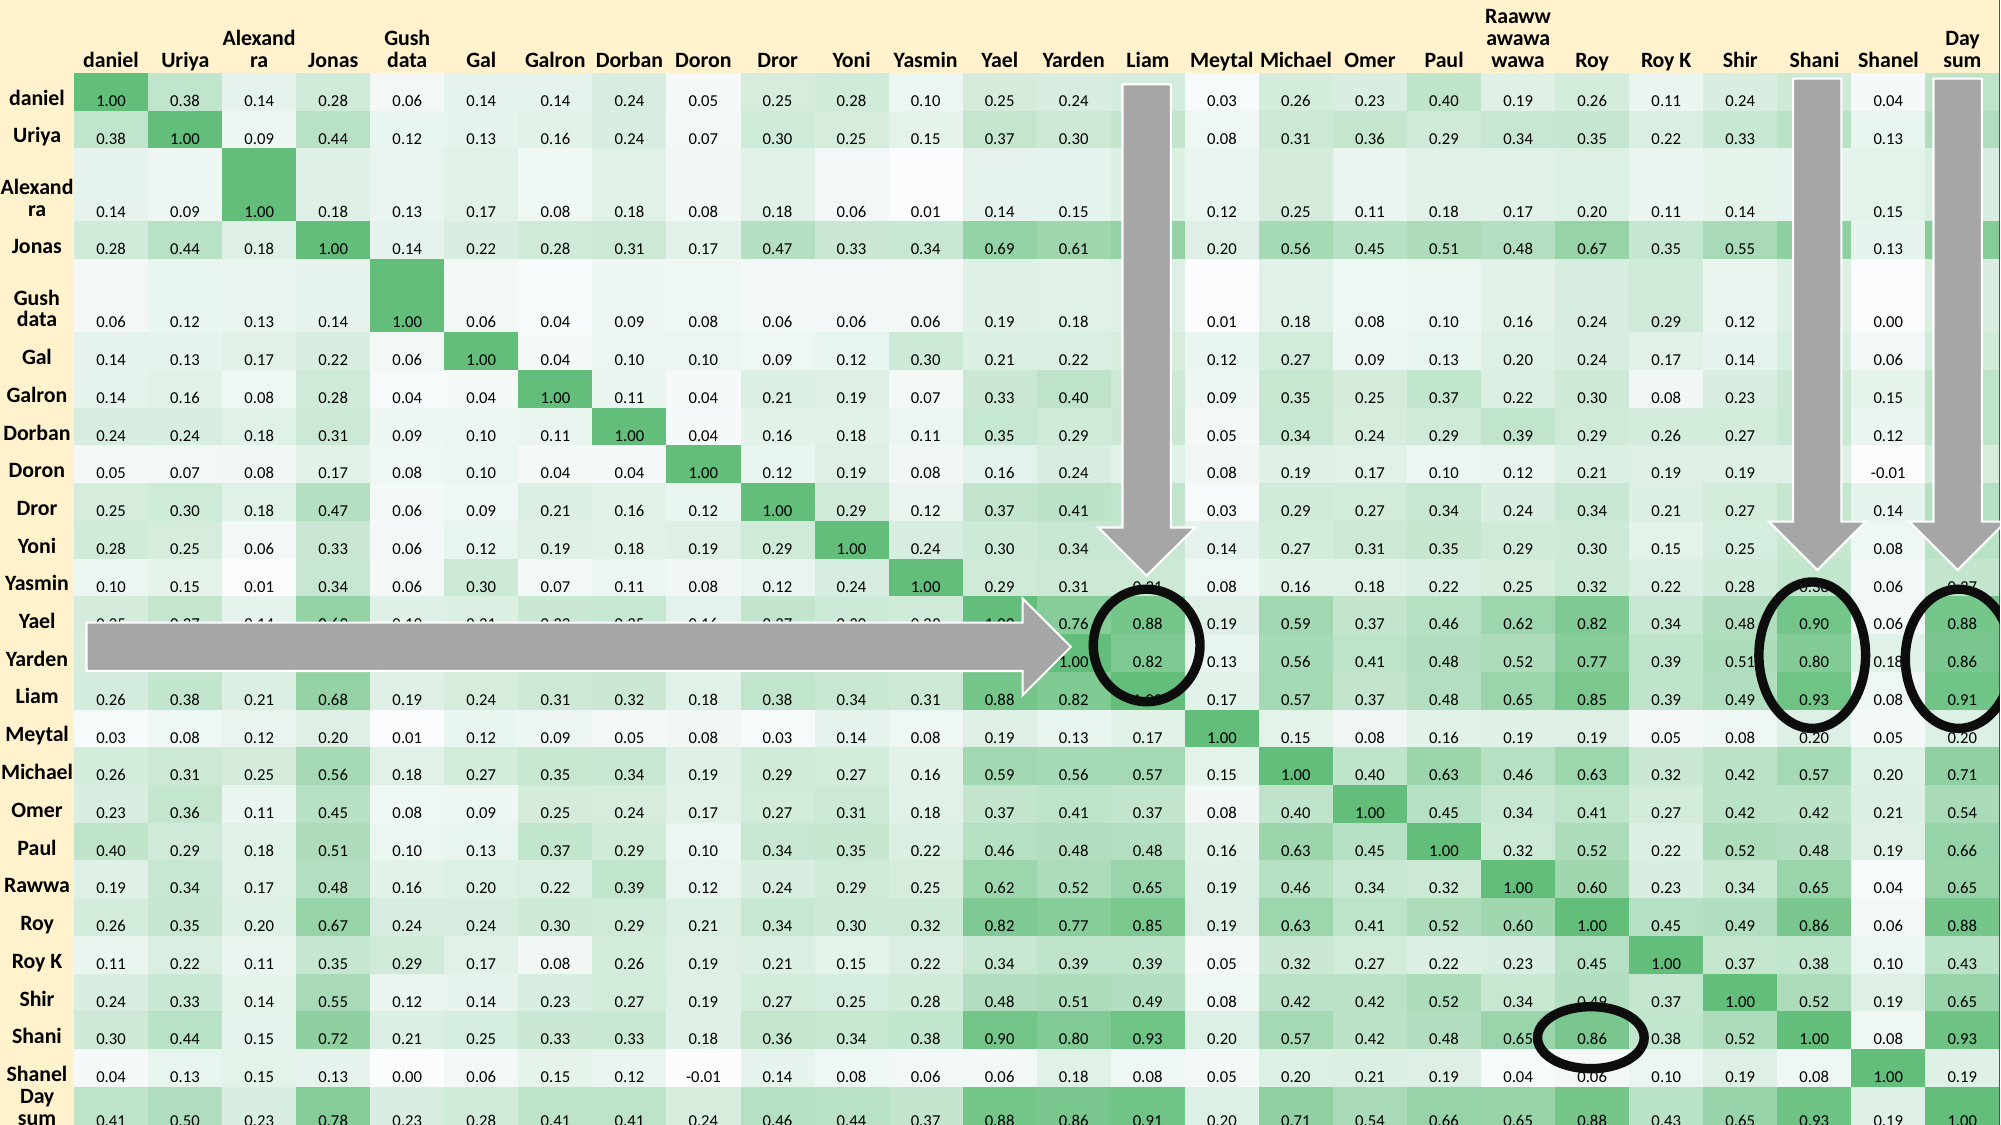

|  | daniel | Uriya | Alexandra | Jonas | Gush data | Gal | Galron | Dorban | Doron | Dror | Yoni | Yasmin | Yael | Yarden | Liam | Meytal | Michael | Omer | Paul | Raawwawawawawa | Roy | Roy K | Shir | Shani | Shanel | Day sum |
| --- | --- | --- | --- | --- | --- | --- | --- | --- | --- | --- | --- | --- | --- | --- | --- | --- | --- | --- | --- | --- | --- | --- | --- | --- | --- | --- |
| daniel | 1.00 | 0.38 | 0.14 | 0.28 | 0.06 | 0.14 | 0.14 | 0.24 | 0.05 | 0.25 | 0.28 | 0.10 | 0.25 | 0.24 | 0.26 | 0.03 | 0.26 | 0.23 | 0.40 | 0.19 | 0.26 | 0.11 | 0.24 | 0.30 | 0.04 | 0.41 |
| Uriya | 0.38 | 1.00 | 0.09 | 0.44 | 0.12 | 0.13 | 0.16 | 0.24 | 0.07 | 0.30 | 0.25 | 0.15 | 0.37 | 0.30 | 0.38 | 0.08 | 0.31 | 0.36 | 0.29 | 0.34 | 0.35 | 0.22 | 0.33 | 0.44 | 0.13 | 0.50 |
| Alexandra | 0.14 | 0.09 | 1.00 | 0.18 | 0.13 | 0.17 | 0.08 | 0.18 | 0.08 | 0.18 | 0.06 | 0.01 | 0.14 | 0.15 | 0.21 | 0.12 | 0.25 | 0.11 | 0.18 | 0.17 | 0.20 | 0.11 | 0.14 | 0.15 | 0.15 | 0.23 |
| Jonas | 0.28 | 0.44 | 0.18 | 1.00 | 0.14 | 0.22 | 0.28 | 0.31 | 0.17 | 0.47 | 0.33 | 0.34 | 0.69 | 0.61 | 0.68 | 0.20 | 0.56 | 0.45 | 0.51 | 0.48 | 0.67 | 0.35 | 0.55 | 0.72 | 0.13 | 0.78 |
| Gush data | 0.06 | 0.12 | 0.13 | 0.14 | 1.00 | 0.06 | 0.04 | 0.09 | 0.08 | 0.06 | 0.06 | 0.06 | 0.19 | 0.18 | 0.19 | 0.01 | 0.18 | 0.08 | 0.10 | 0.16 | 0.24 | 0.29 | 0.12 | 0.21 | 0.00 | 0.23 |
| Gal | 0.14 | 0.13 | 0.17 | 0.22 | 0.06 | 1.00 | 0.04 | 0.10 | 0.10 | 0.09 | 0.12 | 0.30 | 0.21 | 0.22 | 0.24 | 0.12 | 0.27 | 0.09 | 0.13 | 0.20 | 0.24 | 0.17 | 0.14 | 0.25 | 0.06 | 0.28 |
| Galron | 0.14 | 0.16 | 0.08 | 0.28 | 0.04 | 0.04 | 1.00 | 0.11 | 0.04 | 0.21 | 0.19 | 0.07 | 0.33 | 0.40 | 0.31 | 0.09 | 0.35 | 0.25 | 0.37 | 0.22 | 0.30 | 0.08 | 0.23 | 0.33 | 0.15 | 0.41 |
| Dorban | 0.24 | 0.24 | 0.18 | 0.31 | 0.09 | 0.10 | 0.11 | 1.00 | 0.04 | 0.16 | 0.18 | 0.11 | 0.35 | 0.29 | 0.32 | 0.05 | 0.34 | 0.24 | 0.29 | 0.39 | 0.29 | 0.26 | 0.27 | 0.33 | 0.12 | 0.41 |
| Doron | 0.05 | 0.07 | 0.08 | 0.17 | 0.08 | 0.10 | 0.04 | 0.04 | 1.00 | 0.12 | 0.19 | 0.08 | 0.16 | 0.24 | 0.18 | 0.08 | 0.19 | 0.17 | 0.10 | 0.12 | 0.21 | 0.19 | 0.19 | 0.18 | -0.01 | 0.24 |
| Dror | 0.25 | 0.30 | 0.18 | 0.47 | 0.06 | 0.09 | 0.21 | 0.16 | 0.12 | 1.00 | 0.29 | 0.12 | 0.37 | 0.41 | 0.38 | 0.03 | 0.29 | 0.27 | 0.34 | 0.24 | 0.34 | 0.21 | 0.27 | 0.36 | 0.14 | 0.46 |
| Yoni | 0.28 | 0.25 | 0.06 | 0.33 | 0.06 | 0.12 | 0.19 | 0.18 | 0.19 | 0.29 | 1.00 | 0.24 | 0.30 | 0.34 | 0.34 | 0.14 | 0.27 | 0.31 | 0.35 | 0.29 | 0.30 | 0.15 | 0.25 | 0.34 | 0.08 | 0.44 |
| Yasmin | 0.10 | 0.15 | 0.01 | 0.34 | 0.06 | 0.30 | 0.07 | 0.11 | 0.08 | 0.12 | 0.24 | 1.00 | 0.29 | 0.31 | 0.31 | 0.08 | 0.16 | 0.18 | 0.22 | 0.25 | 0.32 | 0.22 | 0.28 | 0.38 | 0.06 | 0.37 |
| Yael | 0.25 | 0.37 | 0.14 | 0.69 | 0.19 | 0.21 | 0.33 | 0.35 | 0.16 | 0.37 | 0.30 | 0.29 | 1.00 | 0.76 | 0.88 | 0.19 | 0.59 | 0.37 | 0.46 | 0.62 | 0.82 | 0.34 | 0.48 | 0.90 | 0.06 | 0.88 |
| Yarden | 0.24 | 0.30 | 0.15 | 0.61 | 0.18 | 0.22 | 0.40 | 0.29 | 0.24 | 0.41 | 0.34 | 0.31 | 0.76 | 1.00 | 0.82 | 0.13 | 0.56 | 0.41 | 0.48 | 0.52 | 0.77 | 0.39 | 0.51 | 0.80 | 0.18 | 0.86 |
| Liam | 0.26 | 0.38 | 0.21 | 0.68 | 0.19 | 0.24 | 0.31 | 0.32 | 0.18 | 0.38 | 0.34 | 0.31 | 0.88 | 0.82 | 1.00 | 0.17 | 0.57 | 0.37 | 0.48 | 0.65 | 0.85 | 0.39 | 0.49 | 0.93 | 0.08 | 0.91 |
| Meytal | 0.03 | 0.08 | 0.12 | 0.20 | 0.01 | 0.12 | 0.09 | 0.05 | 0.08 | 0.03 | 0.14 | 0.08 | 0.19 | 0.13 | 0.17 | 1.00 | 0.15 | 0.08 | 0.16 | 0.19 | 0.19 | 0.05 | 0.08 | 0.20 | 0.05 | 0.20 |
| Michael | 0.26 | 0.31 | 0.25 | 0.56 | 0.18 | 0.27 | 0.35 | 0.34 | 0.19 | 0.29 | 0.27 | 0.16 | 0.59 | 0.56 | 0.57 | 0.15 | 1.00 | 0.40 | 0.63 | 0.46 | 0.63 | 0.32 | 0.42 | 0.57 | 0.20 | 0.71 |
| Omer | 0.23 | 0.36 | 0.11 | 0.45 | 0.08 | 0.09 | 0.25 | 0.24 | 0.17 | 0.27 | 0.31 | 0.18 | 0.37 | 0.41 | 0.37 | 0.08 | 0.40 | 1.00 | 0.45 | 0.34 | 0.41 | 0.27 | 0.42 | 0.42 | 0.21 | 0.54 |
| Paul | 0.40 | 0.29 | 0.18 | 0.51 | 0.10 | 0.13 | 0.37 | 0.29 | 0.10 | 0.34 | 0.35 | 0.22 | 0.46 | 0.48 | 0.48 | 0.16 | 0.63 | 0.45 | 1.00 | 0.32 | 0.52 | 0.22 | 0.52 | 0.48 | 0.19 | 0.66 |
| Rawwa | 0.19 | 0.34 | 0.17 | 0.48 | 0.16 | 0.20 | 0.22 | 0.39 | 0.12 | 0.24 | 0.29 | 0.25 | 0.62 | 0.52 | 0.65 | 0.19 | 0.46 | 0.34 | 0.32 | 1.00 | 0.60 | 0.23 | 0.34 | 0.65 | 0.04 | 0.65 |
| Roy | 0.26 | 0.35 | 0.20 | 0.67 | 0.24 | 0.24 | 0.30 | 0.29 | 0.21 | 0.34 | 0.30 | 0.32 | 0.82 | 0.77 | 0.85 | 0.19 | 0.63 | 0.41 | 0.52 | 0.60 | 1.00 | 0.45 | 0.49 | 0.86 | 0.06 | 0.88 |
| Roy K | 0.11 | 0.22 | 0.11 | 0.35 | 0.29 | 0.17 | 0.08 | 0.26 | 0.19 | 0.21 | 0.15 | 0.22 | 0.34 | 0.39 | 0.39 | 0.05 | 0.32 | 0.27 | 0.22 | 0.23 | 0.45 | 1.00 | 0.37 | 0.38 | 0.10 | 0.43 |
| Shir | 0.24 | 0.33 | 0.14 | 0.55 | 0.12 | 0.14 | 0.23 | 0.27 | 0.19 | 0.27 | 0.25 | 0.28 | 0.48 | 0.51 | 0.49 | 0.08 | 0.42 | 0.42 | 0.52 | 0.34 | 0.49 | 0.37 | 1.00 | 0.52 | 0.19 | 0.65 |
| Shani | 0.30 | 0.44 | 0.15 | 0.72 | 0.21 | 0.25 | 0.33 | 0.33 | 0.18 | 0.36 | 0.34 | 0.38 | 0.90 | 0.80 | 0.93 | 0.20 | 0.57 | 0.42 | 0.48 | 0.65 | 0.86 | 0.38 | 0.52 | 1.00 | 0.08 | 0.93 |
| Shanel | 0.04 | 0.13 | 0.15 | 0.13 | 0.00 | 0.06 | 0.15 | 0.12 | -0.01 | 0.14 | 0.08 | 0.06 | 0.06 | 0.18 | 0.08 | 0.05 | 0.20 | 0.21 | 0.19 | 0.04 | 0.06 | 0.10 | 0.19 | 0.08 | 1.00 | 0.19 |
| Day sum | 0.41 | 0.50 | 0.23 | 0.78 | 0.23 | 0.28 | 0.41 | 0.41 | 0.24 | 0.46 | 0.44 | 0.37 | 0.88 | 0.86 | 0.91 | 0.20 | 0.71 | 0.54 | 0.66 | 0.65 | 0.88 | 0.43 | 0.65 | 0.93 | 0.19 | 1.00 |